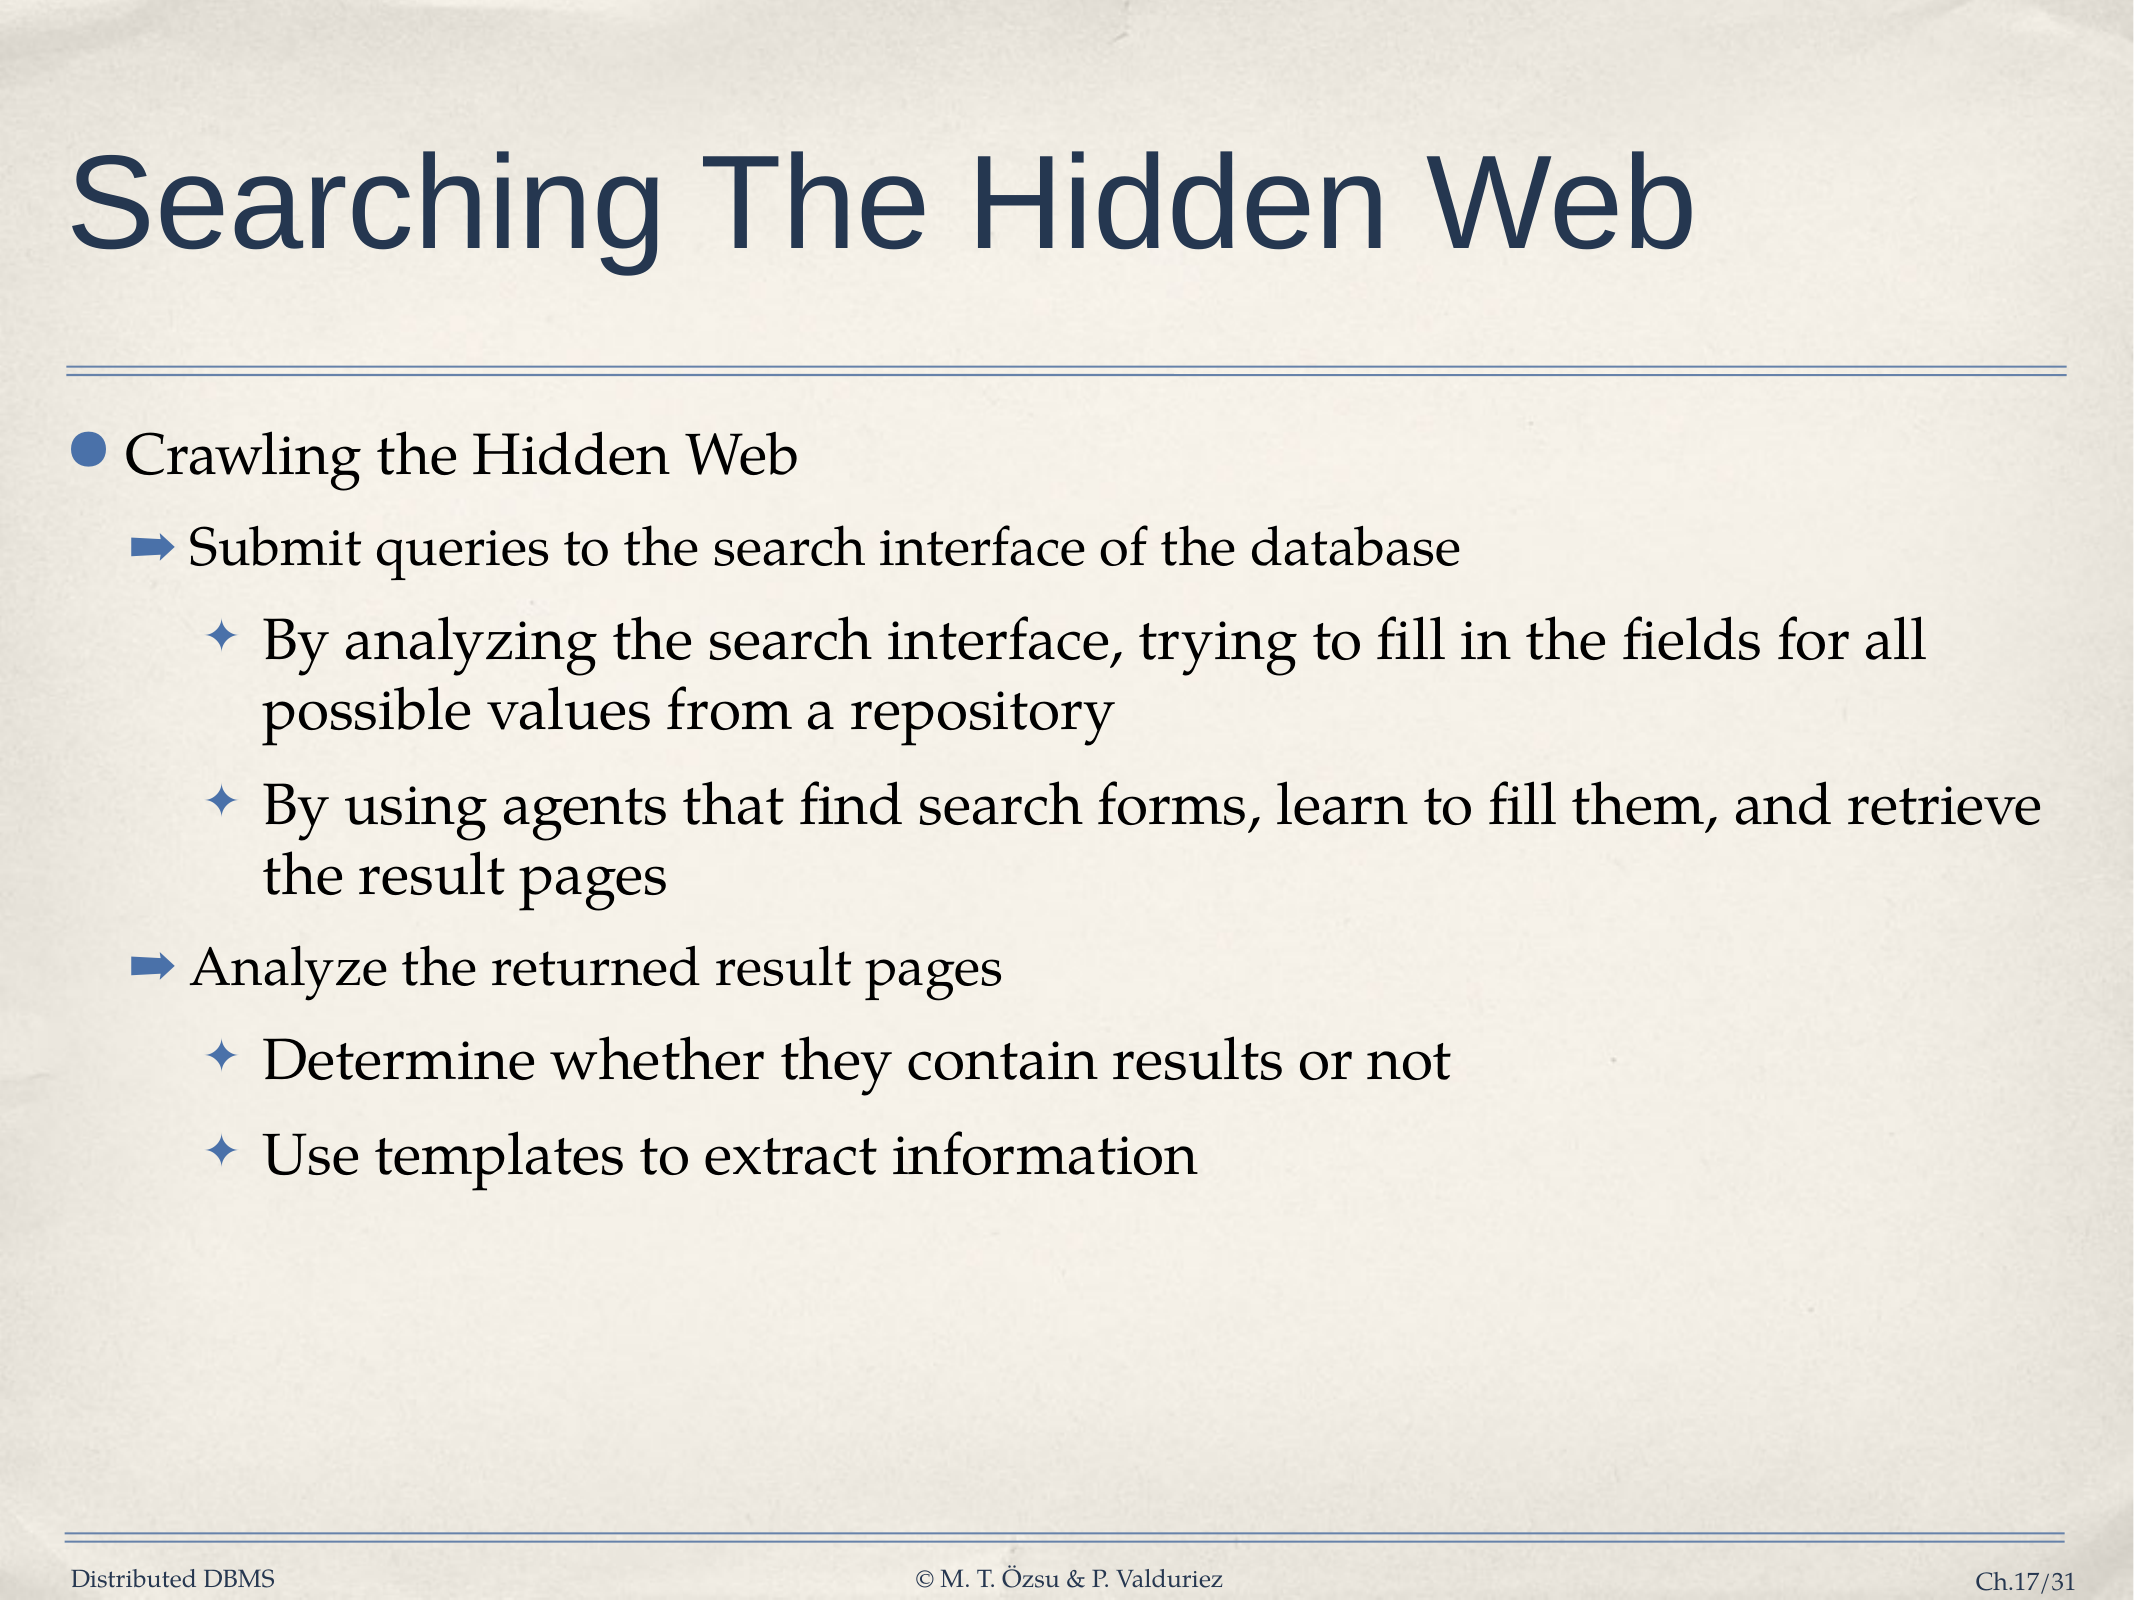

# Searching The Hidden Web
Crawling the Hidden Web
Submit queries to the search interface of the database
By analyzing the search interface, trying to fill in the fields for all possible values from a repository
By using agents that find search forms, learn to fill them, and retrieve the result pages
Analyze the returned result pages
Determine whether they contain results or not
Use templates to extract information